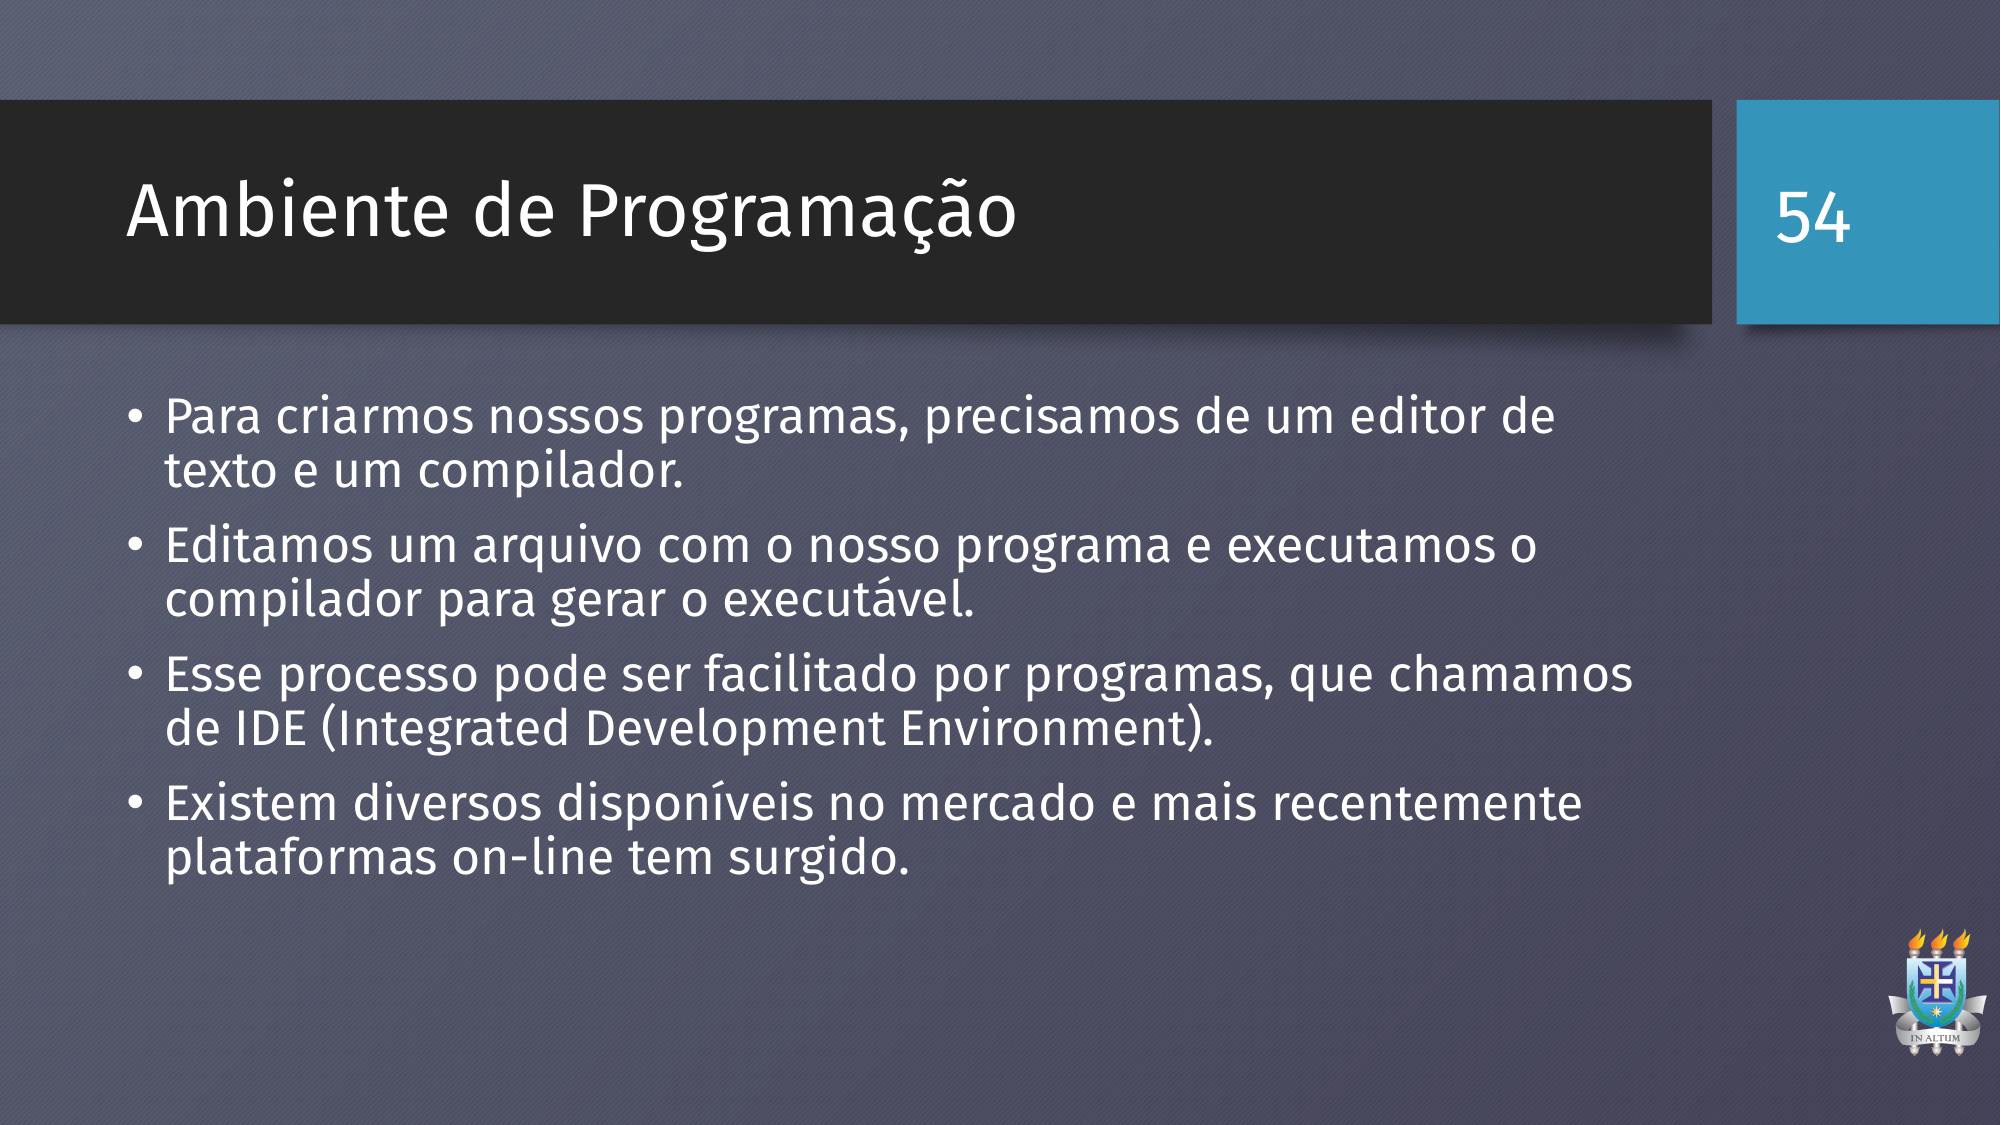

54
# Ambiente de Programação
Para criarmos nossos programas, precisamos de um editor de texto e um compilador.
Editamos um arquivo com o nosso programa e executamos o compilador para gerar o executável.
Esse processo pode ser facilitado por programas, que chamamos de IDE (Integrated Development Environment).
Existem diversos disponíveis no mercado e mais recentemente plataformas on-line tem surgido.